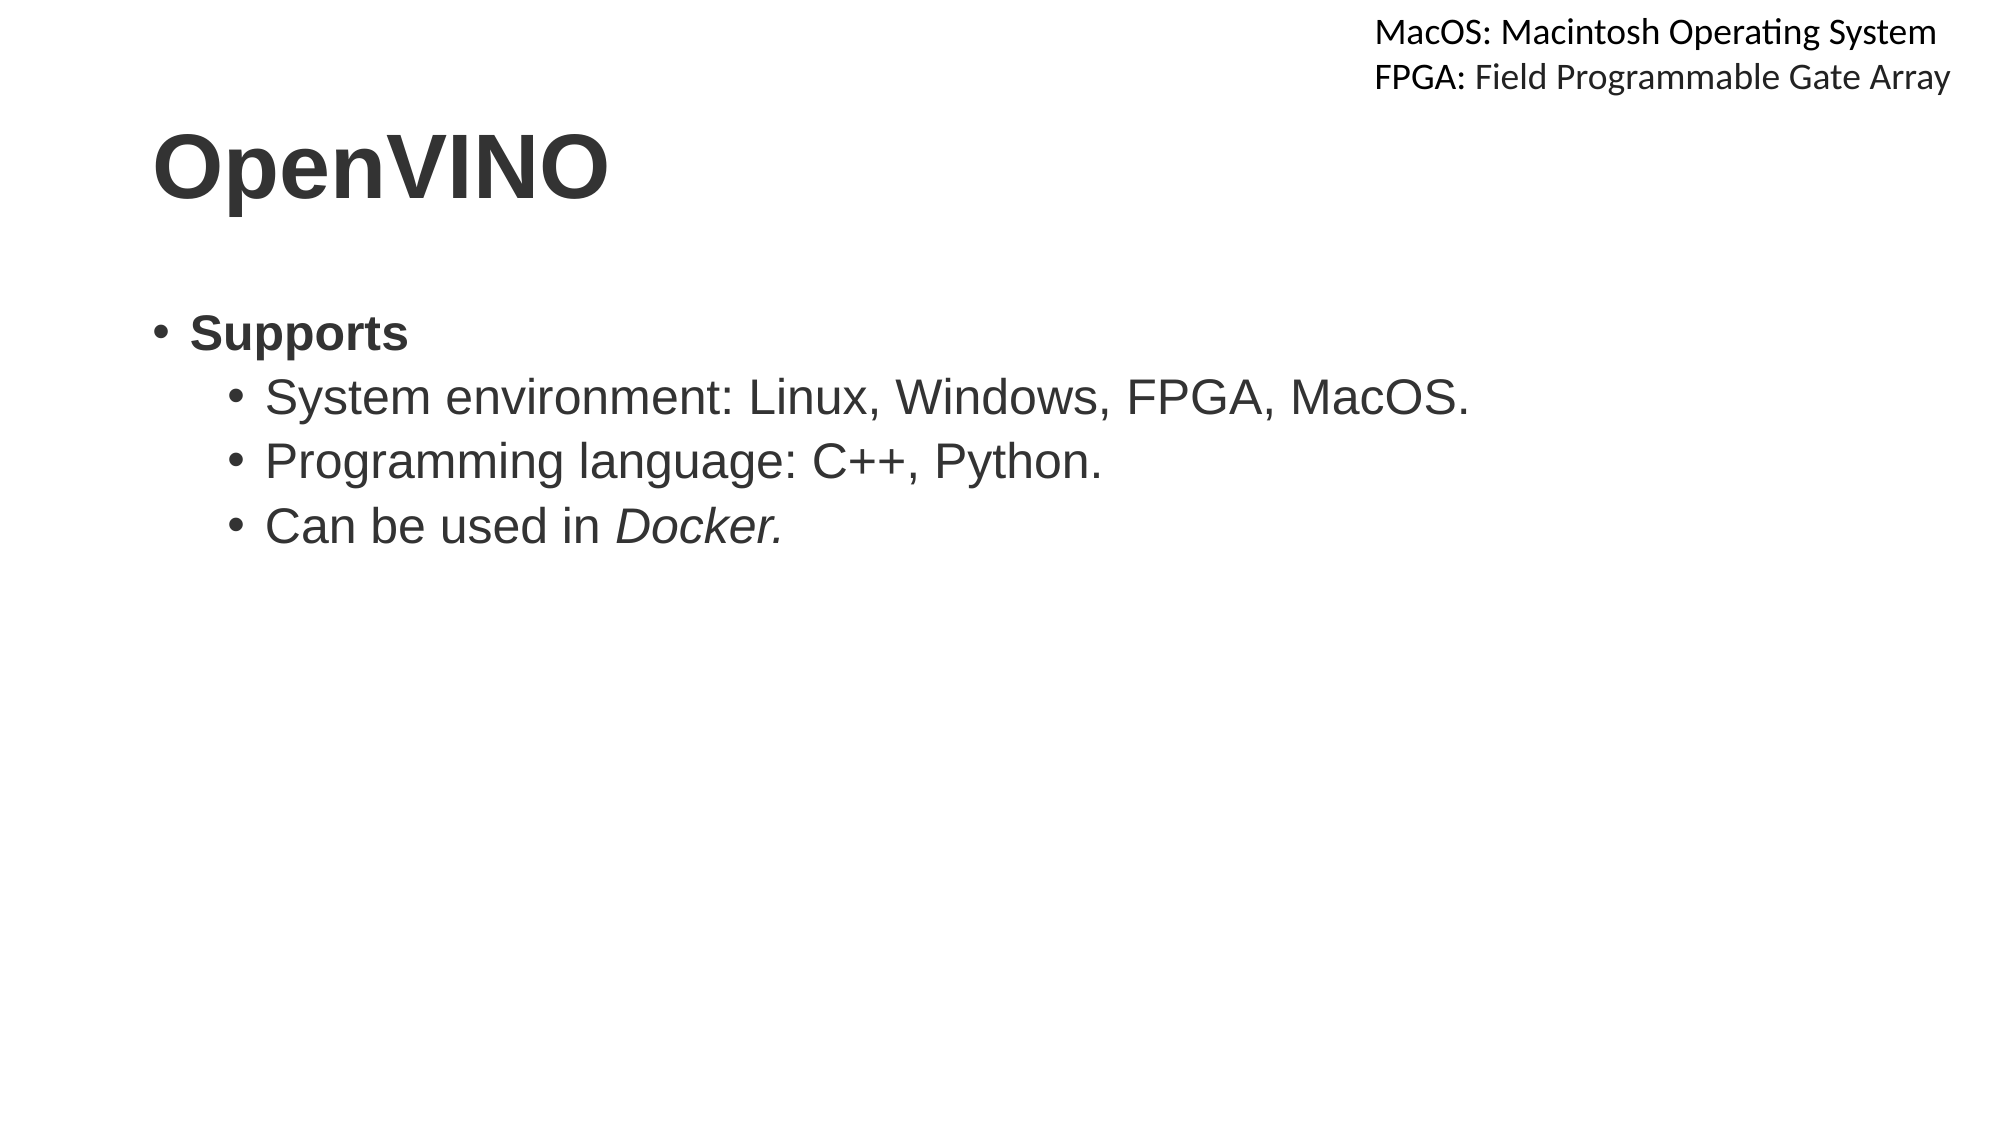

MacOS: Macintosh Operating System
FPGA: Field Programmable Gate Array
# OpenVINO
Supports
System environment: Linux, Windows, FPGA, MacOS.
Programming language: C++, Python.
Can be used in Docker.